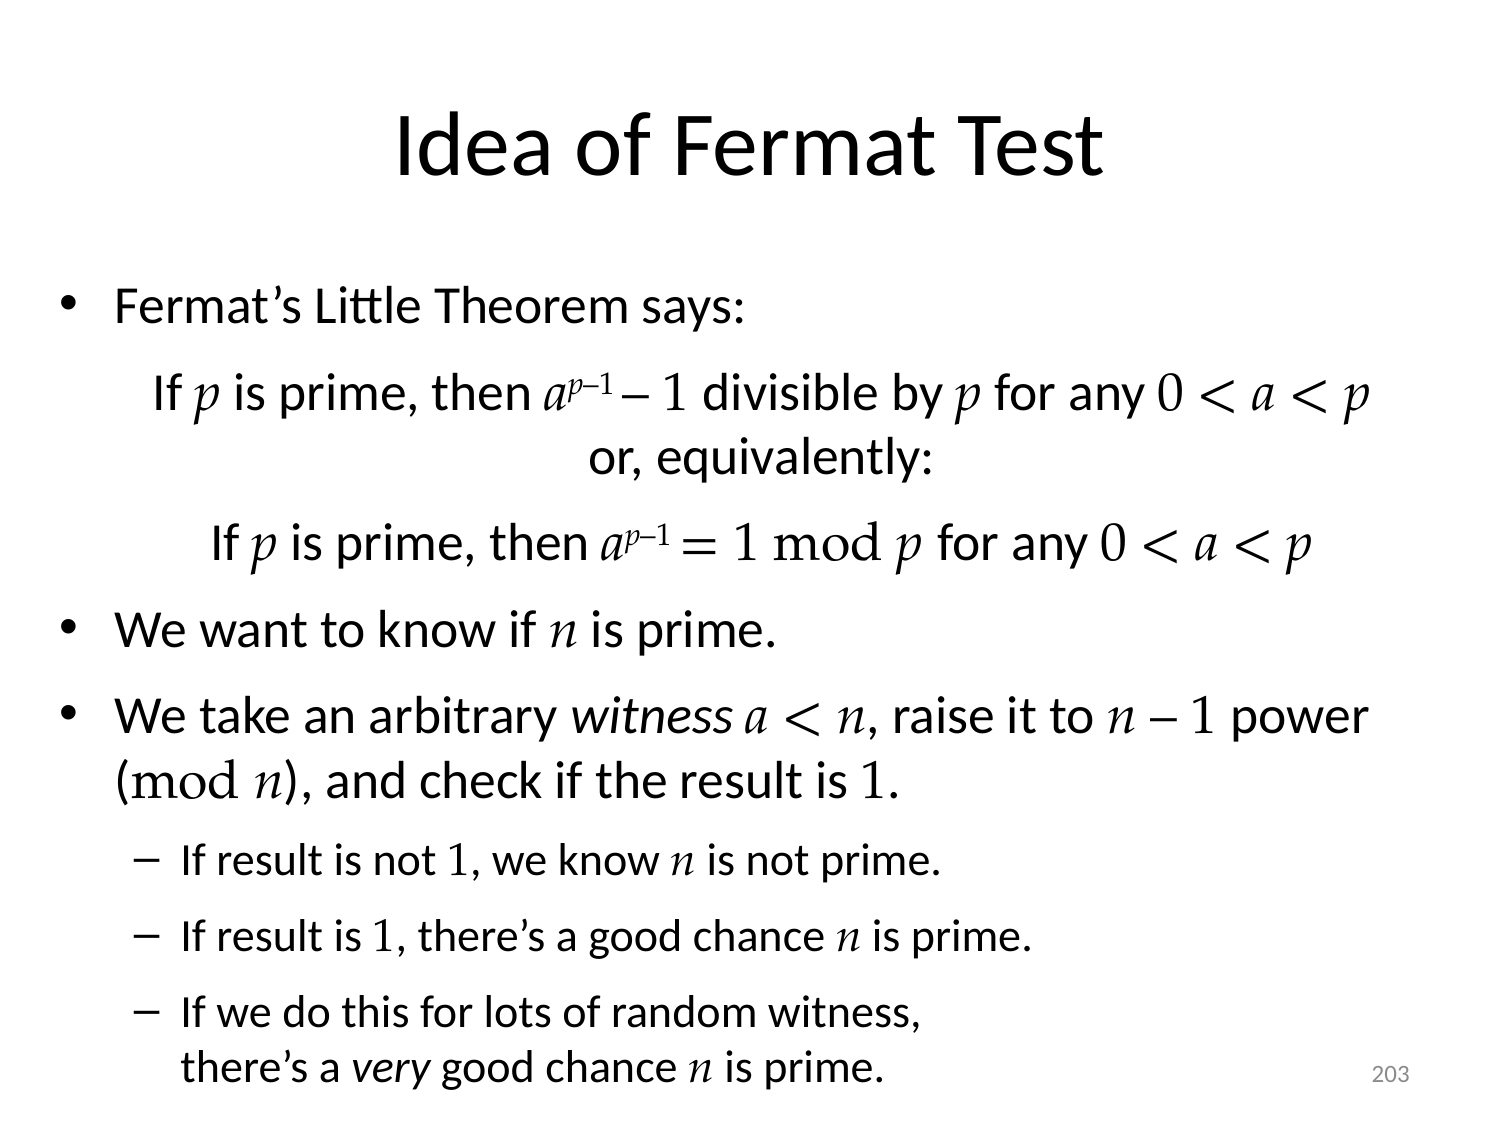

# Idea of Fermat Test
Fermat’s Little Theorem says:
If p is prime, then ap–1 – 1 divisible by p for any 0 < a < p
or, equivalently:
If p is prime, then ap–1 = 1 mod p for any 0 < a < p
We want to know if n is prime.
We take an arbitrary witness a < n, raise it to n – 1 power (mod n), and check if the result is 1.
If result is not 1, we know n is not prime.
If result is 1, there’s a good chance n is prime.
If we do this for lots of random witness,
there’s a very good chance n is prime.

203